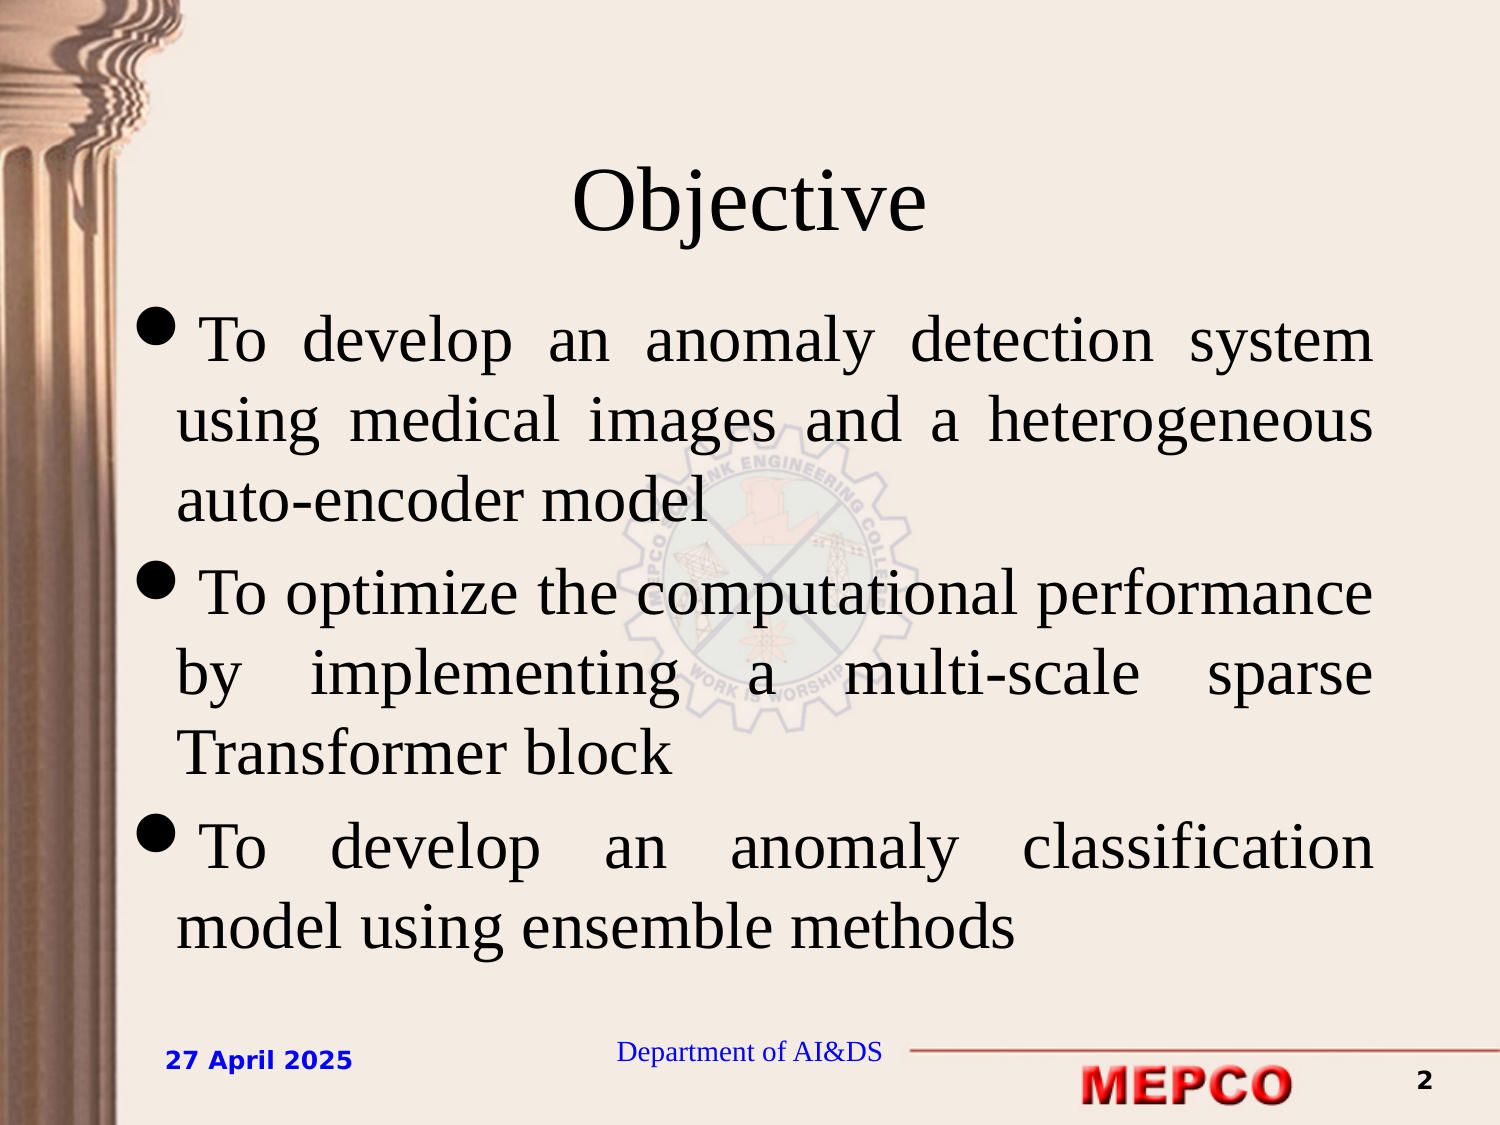

# Objective
To develop an anomaly detection system using medical images and a heterogeneous auto-encoder model
To optimize the computational performance by implementing a multi-scale sparse Transformer block
To develop an anomaly classification model using ensemble methods

Department of AI&DS